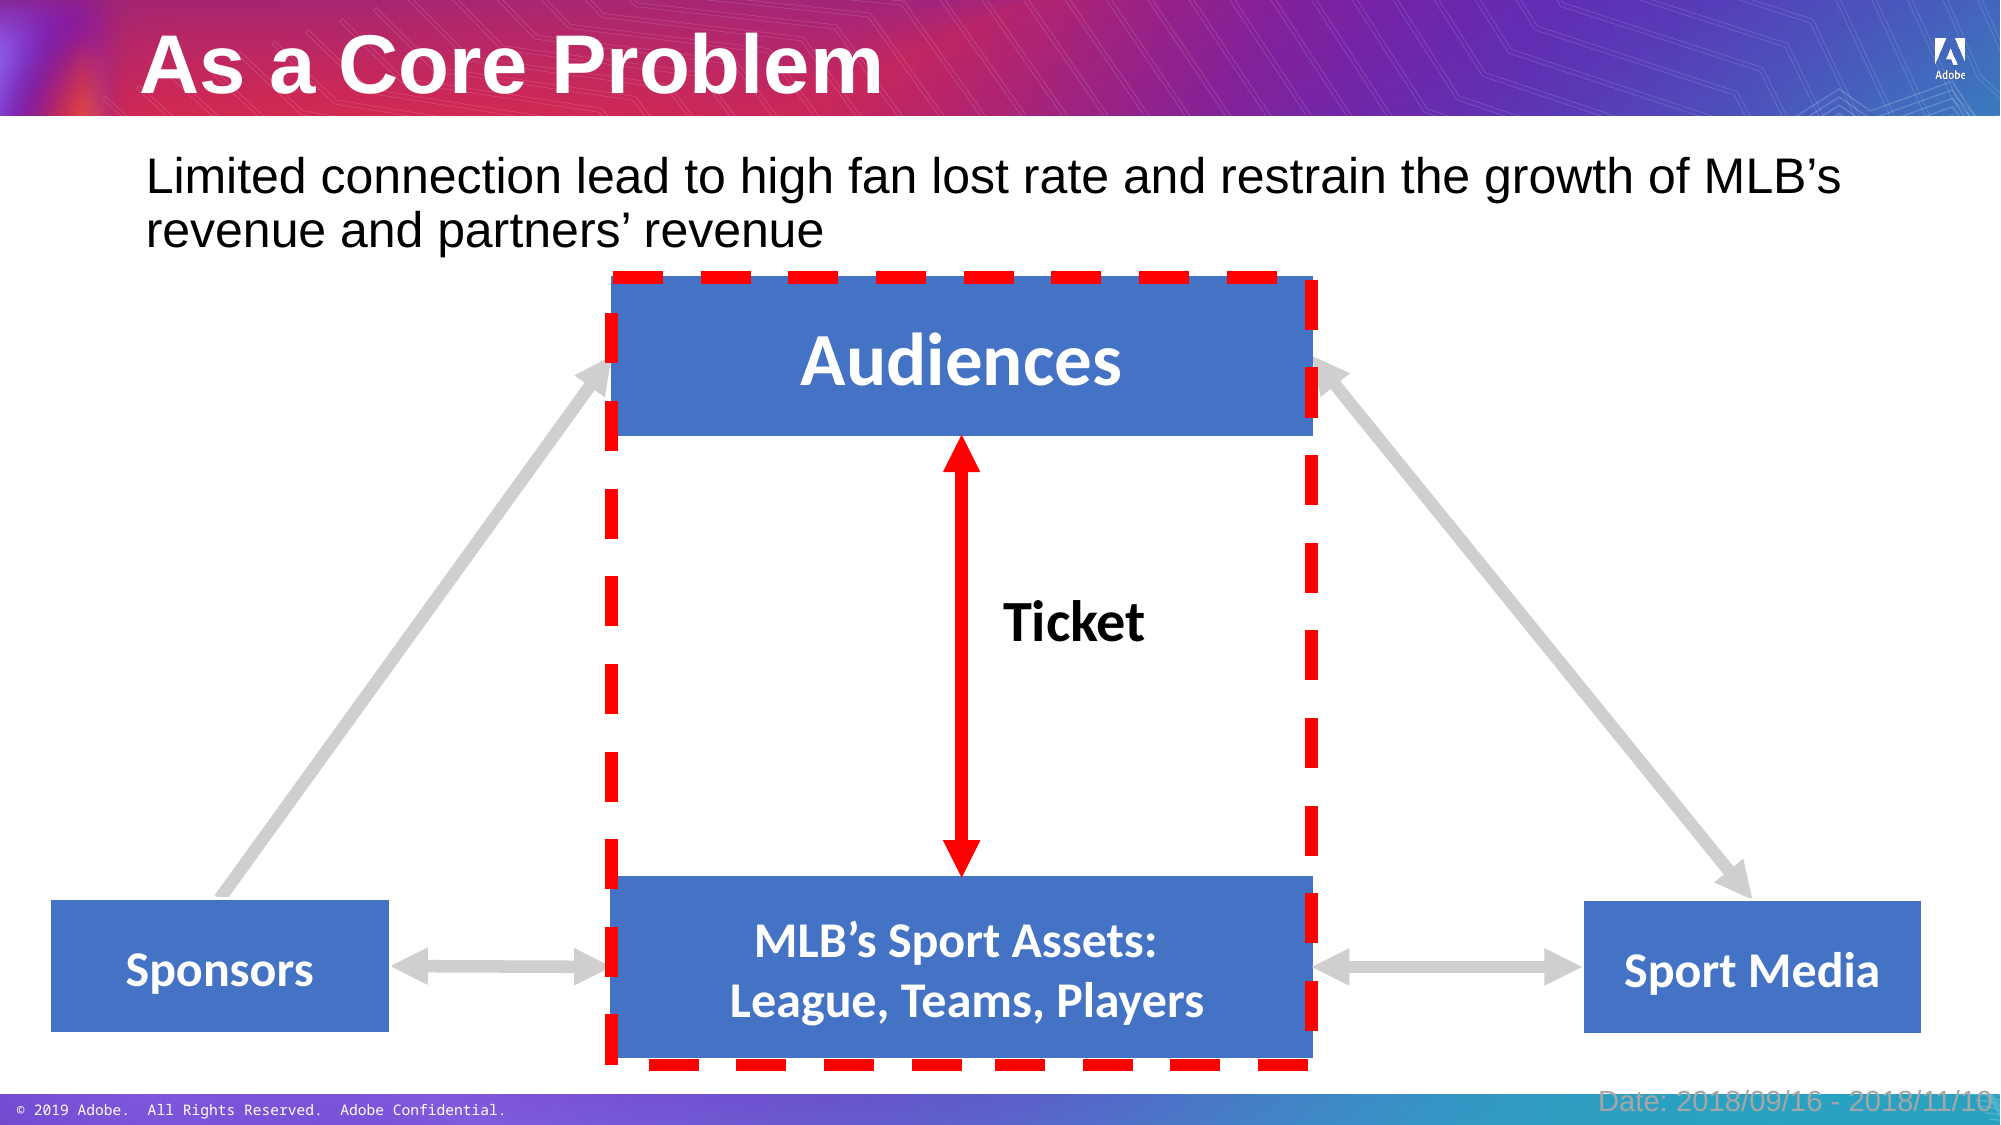

# As a Core Problem
Limited connection lead to high fan lost rate and restrain the growth of MLB’s revenue and partners’ revenue
Audiences

Ticket
MLB’s Sport Assets:
 League, Teams, Players
Sponsors
Sport Media
  Date: 2018/09/16 - 2018/11/10